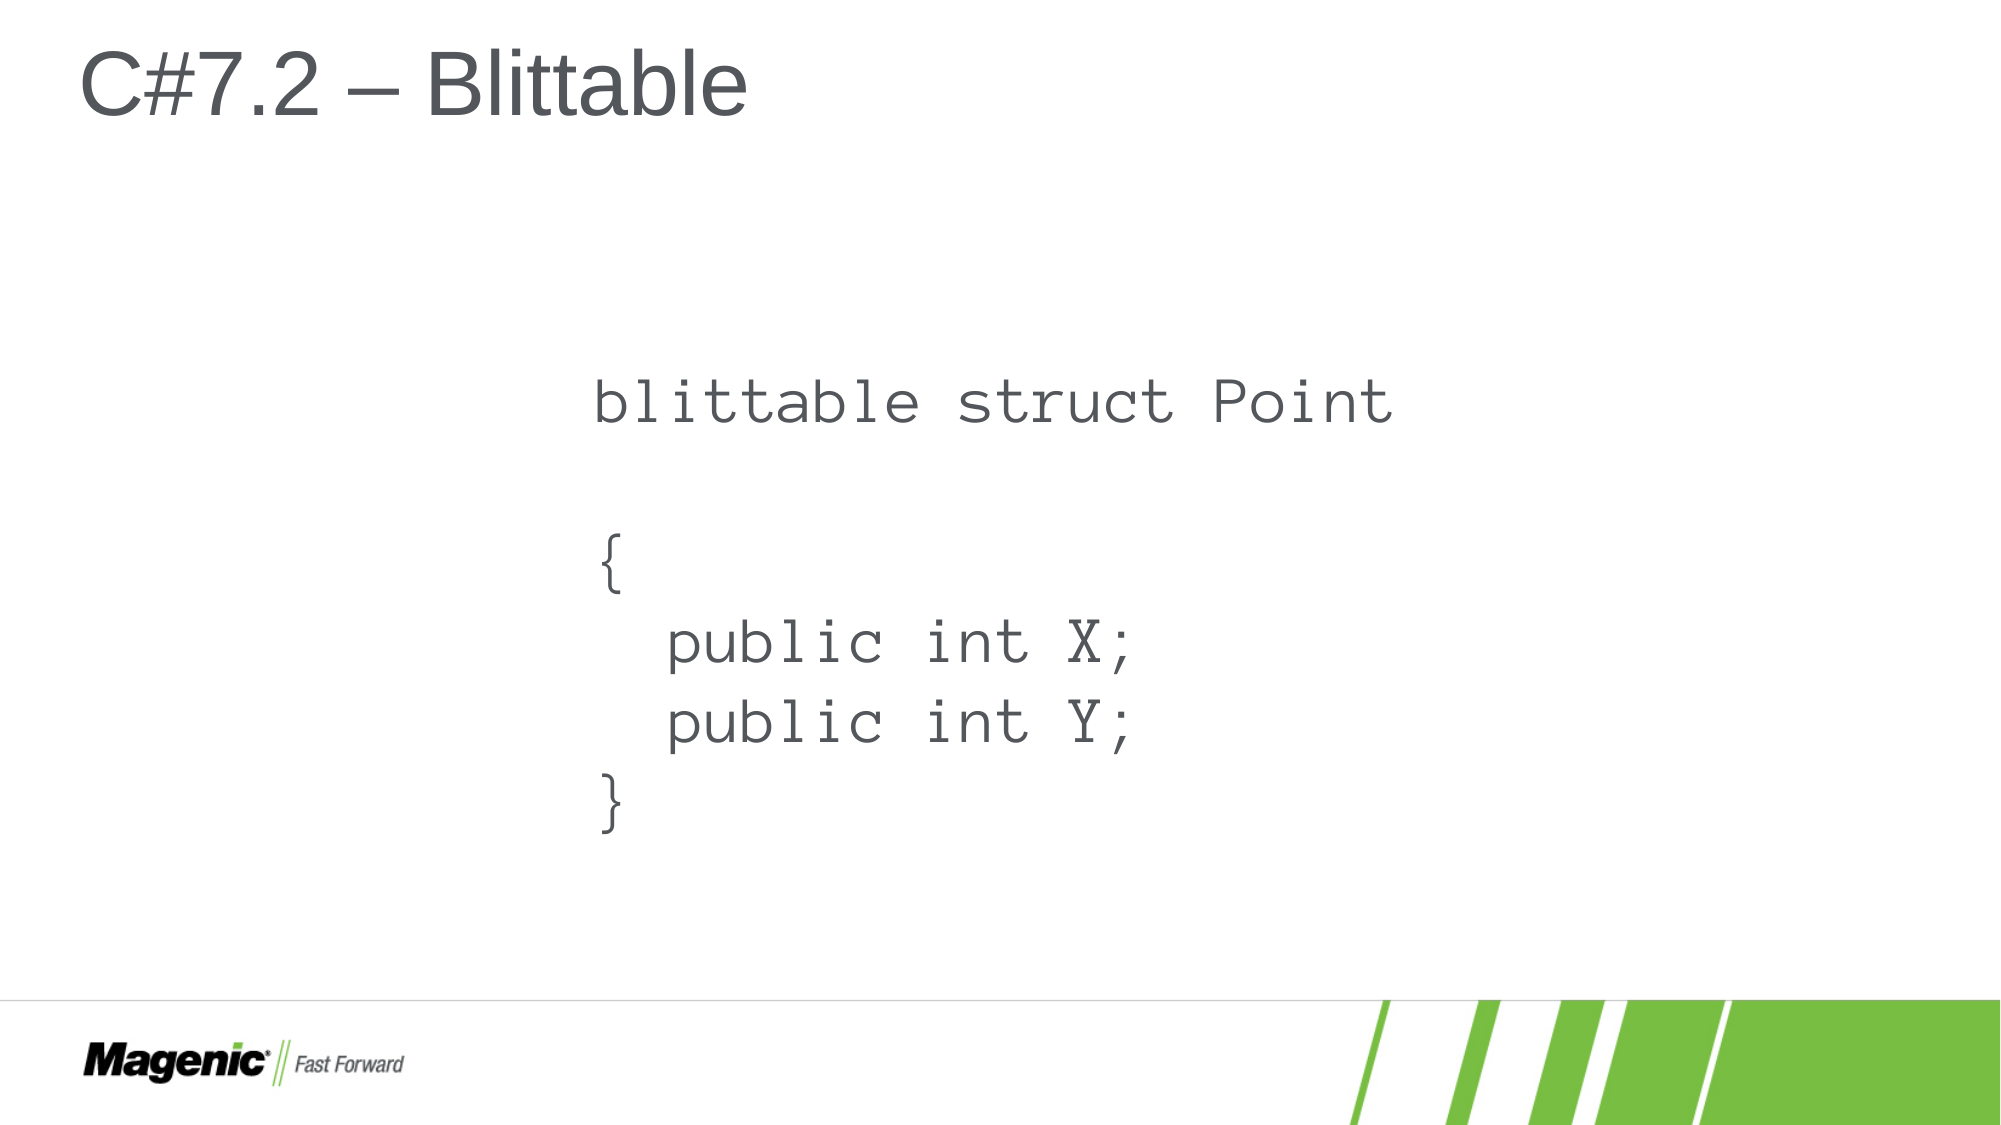

# C#7.2 – Blittable
blittable struct Point
{
  public int X;
  public int Y;
}